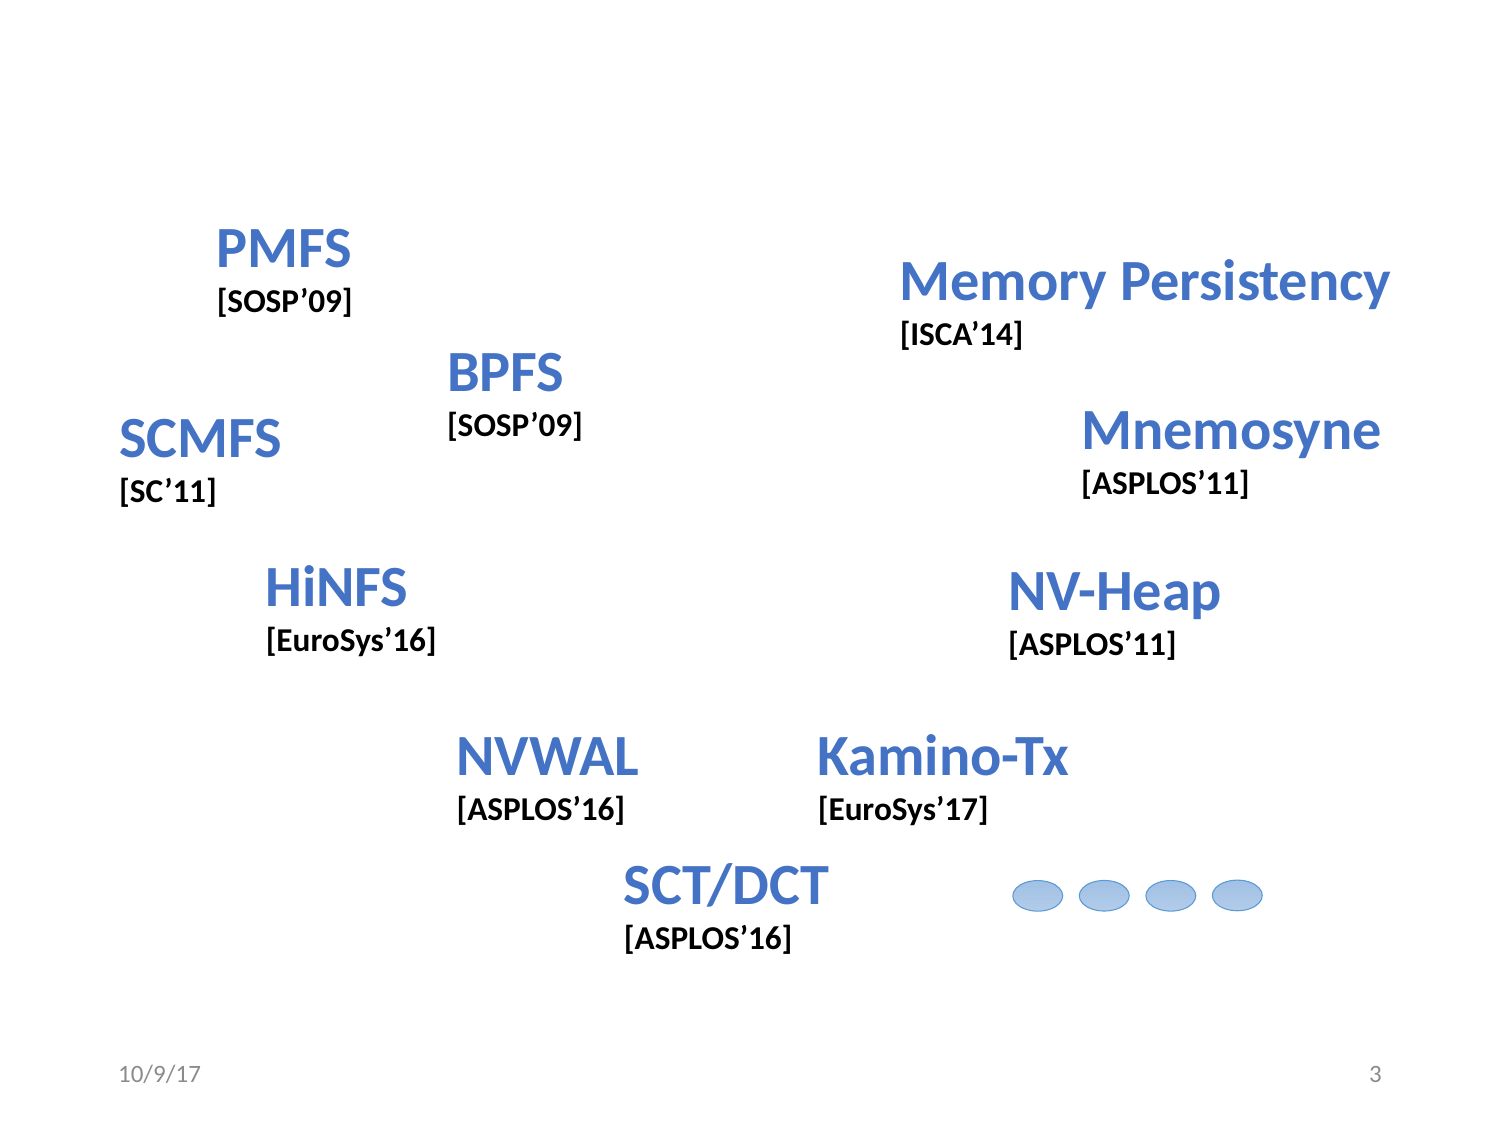

PMFS
[SOSP’09]
Memory Persistency
[ISCA’14]
BPFS
[SOSP’09]
Mnemosyne
[ASPLOS’11]
SCMFS
[SC’11]
HiNFS
[EuroSys’16]
NV-Heap
[ASPLOS’11]
NVWAL
[ASPLOS’16]
Kamino-Tx
[EuroSys’17]
SCT/DCT
[ASPLOS’16]

10/9/17
3